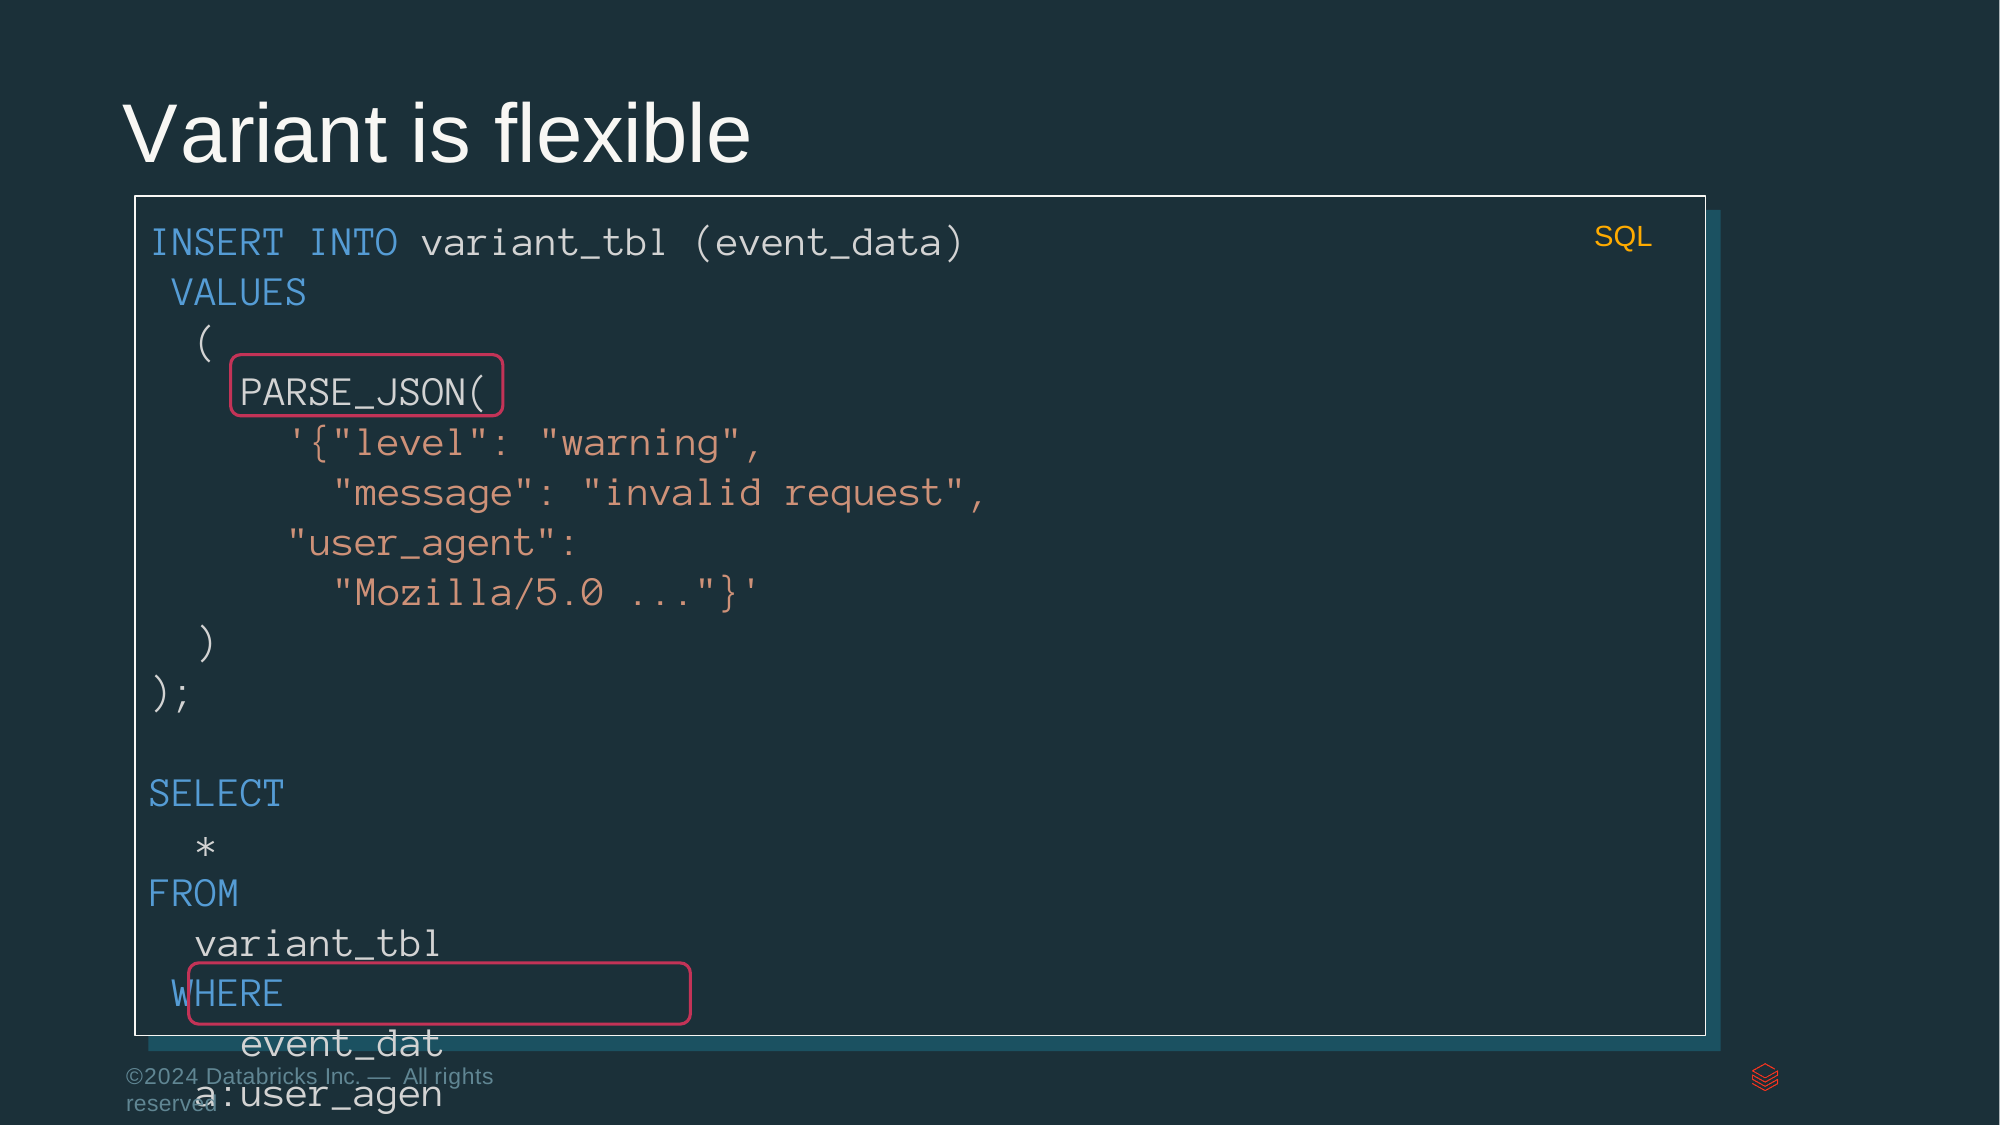

# Variant is flexible

INSERT INTO variant_tbl (event_data)  VALUES
SQL
(
PARSE_JSON(
'{"level": "warning",  "message": "invalid request",
"user_agent": "Mozilla/5.0 ..."}'
)
);

SELECT
*  FROM
variant_tbl  WHERE
event_data:user_agent ilike '%Mozilla%';

©2024 Databricks Inc. — All rights reserved